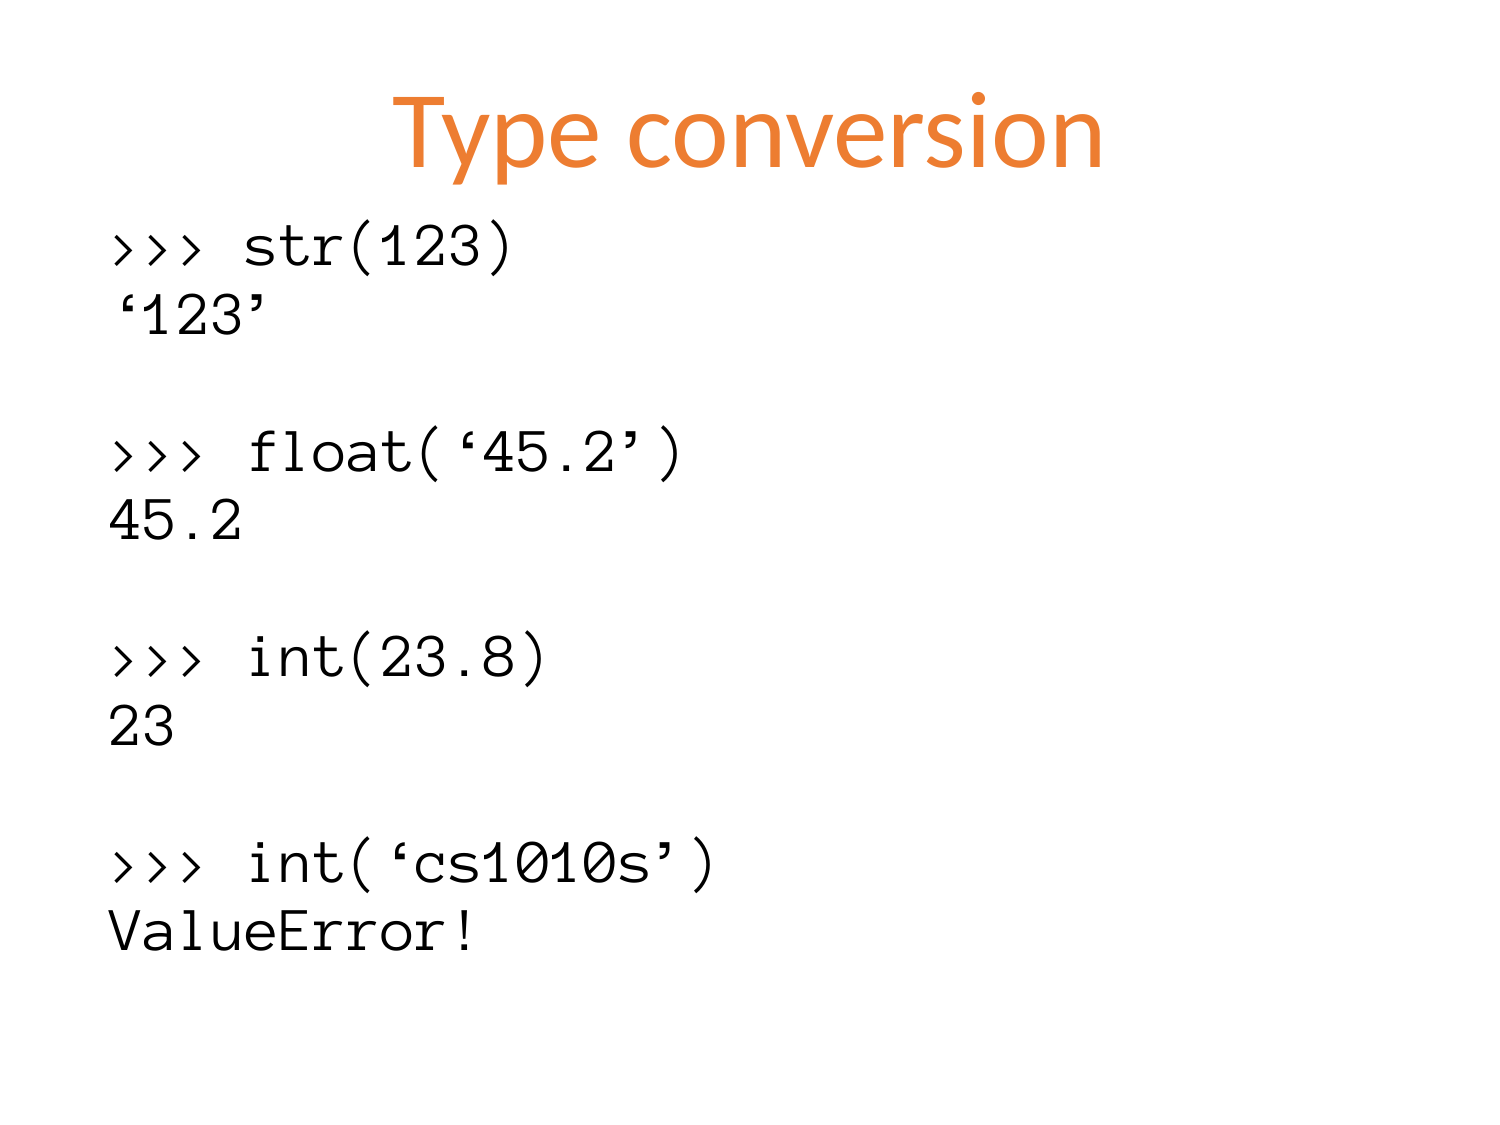

# Type conversion
>>> str(123)
‘123’

>>> float(‘45.2’)
45.2

>>> int(23.8)
23

>>> int(‘cs1010s’)
ValueError!